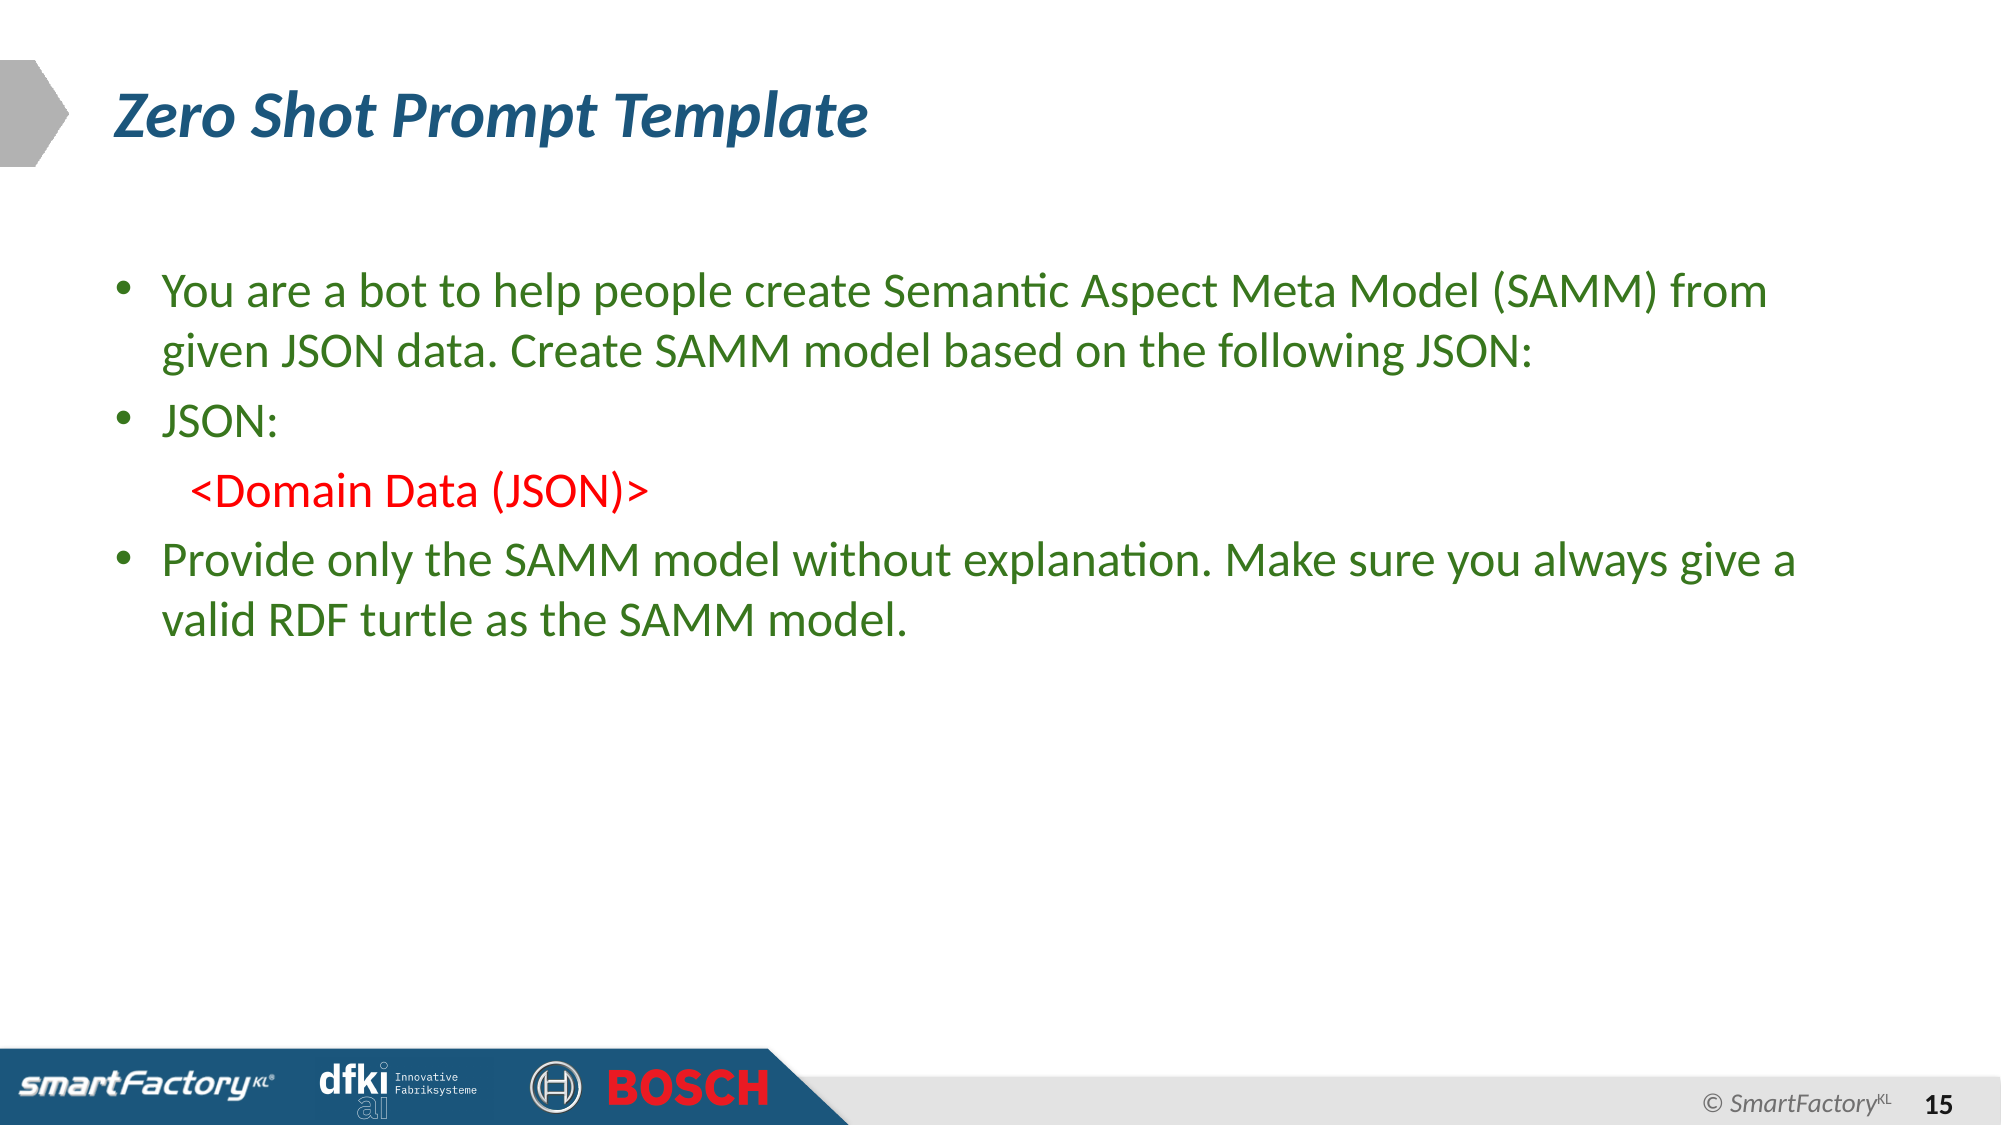

# Zero Shot Prompt Template
You are a bot to help people create Semantic Aspect Meta Model (SAMM) from given JSON data. Create SAMM model based on the following JSON:
JSON:
<Domain Data (JSON)>
Provide only the SAMM model without explanation. Make sure you always give a valid RDF turtle as the SAMM model.